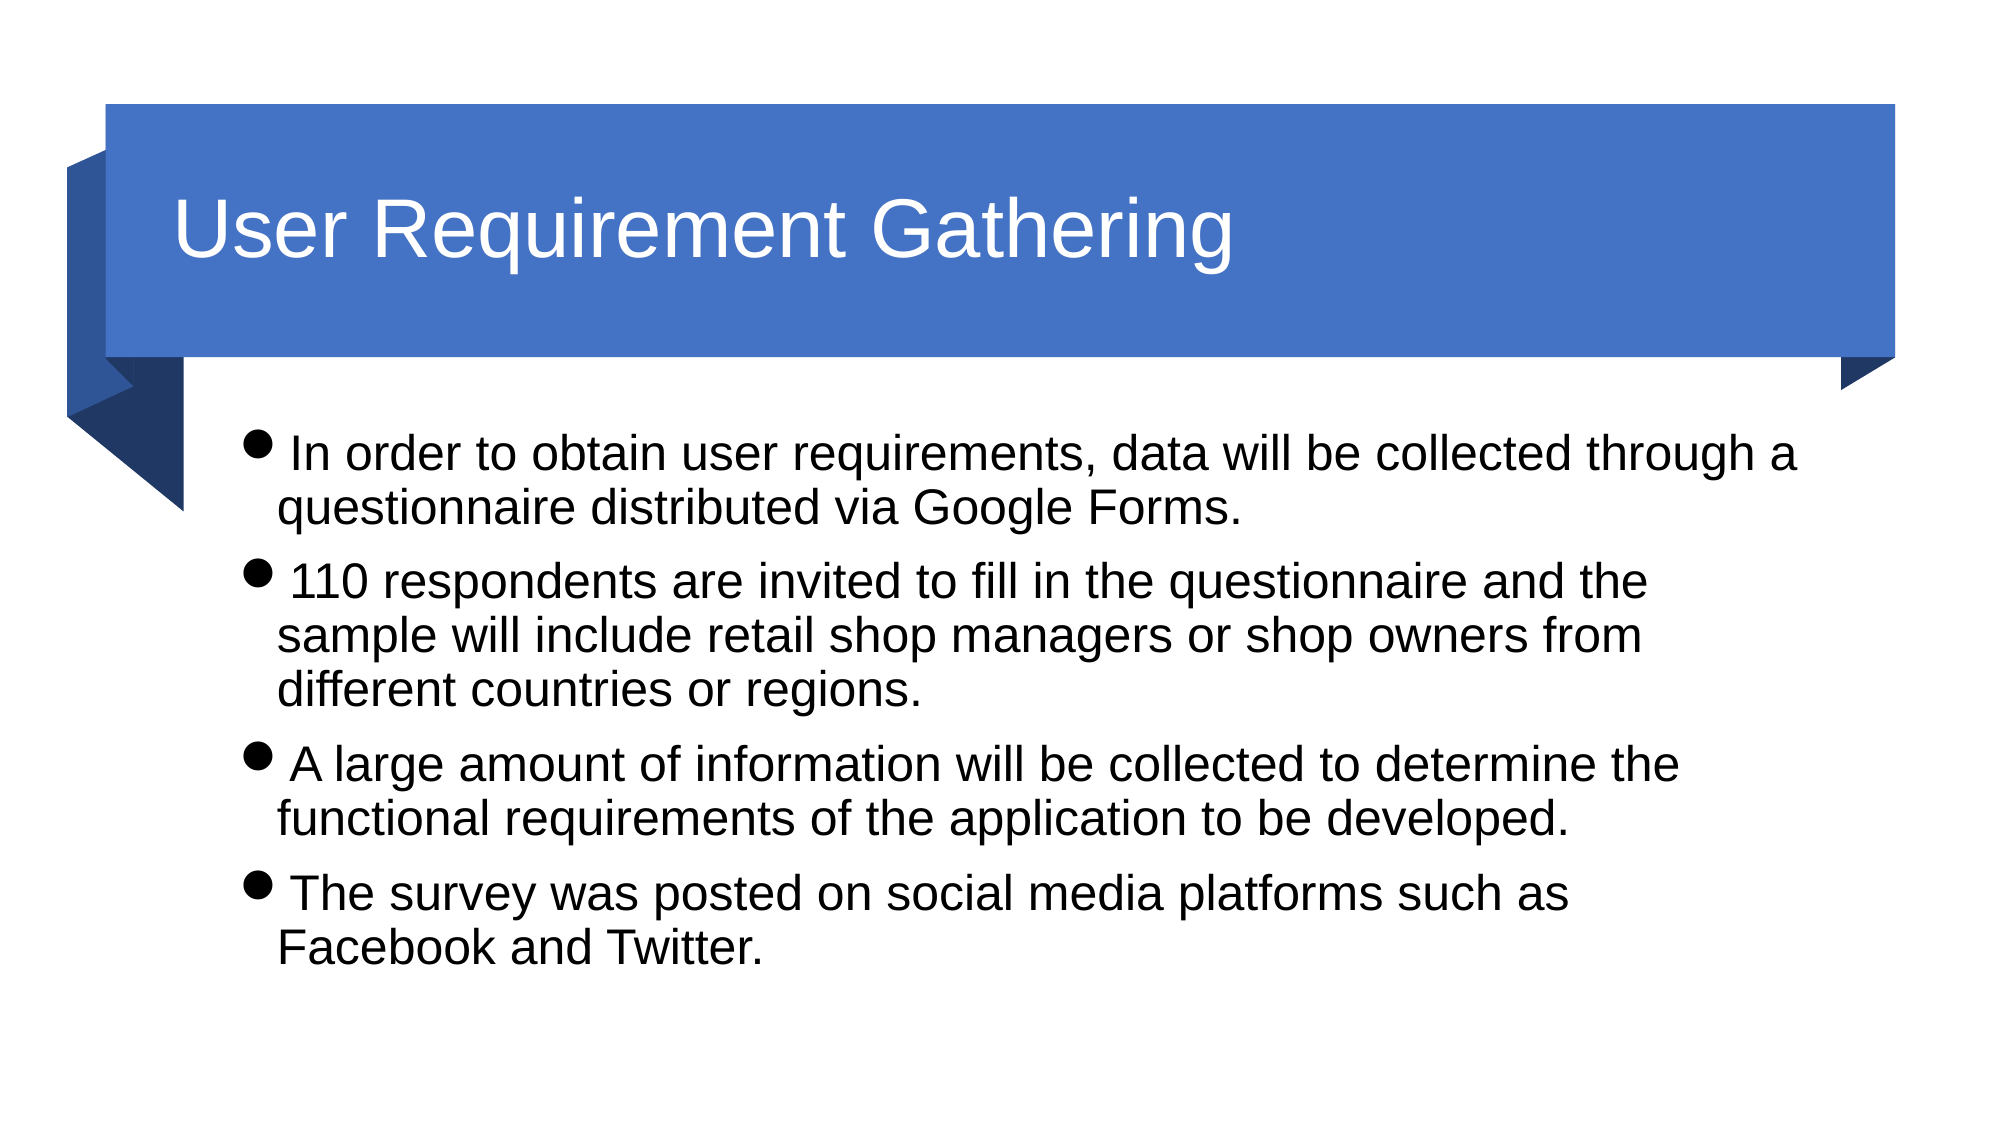

# User Requirement Gathering

In order to obtain user requirements, data will be collected through a questionnaire distributed via Google Forms.
110 respondents are invited to fill in the questionnaire and the sample will include retail shop managers or shop owners from different countries or regions.
A large amount of information will be collected to determine the functional requirements of the application to be developed.
The survey was posted on social media platforms such as Facebook and Twitter.